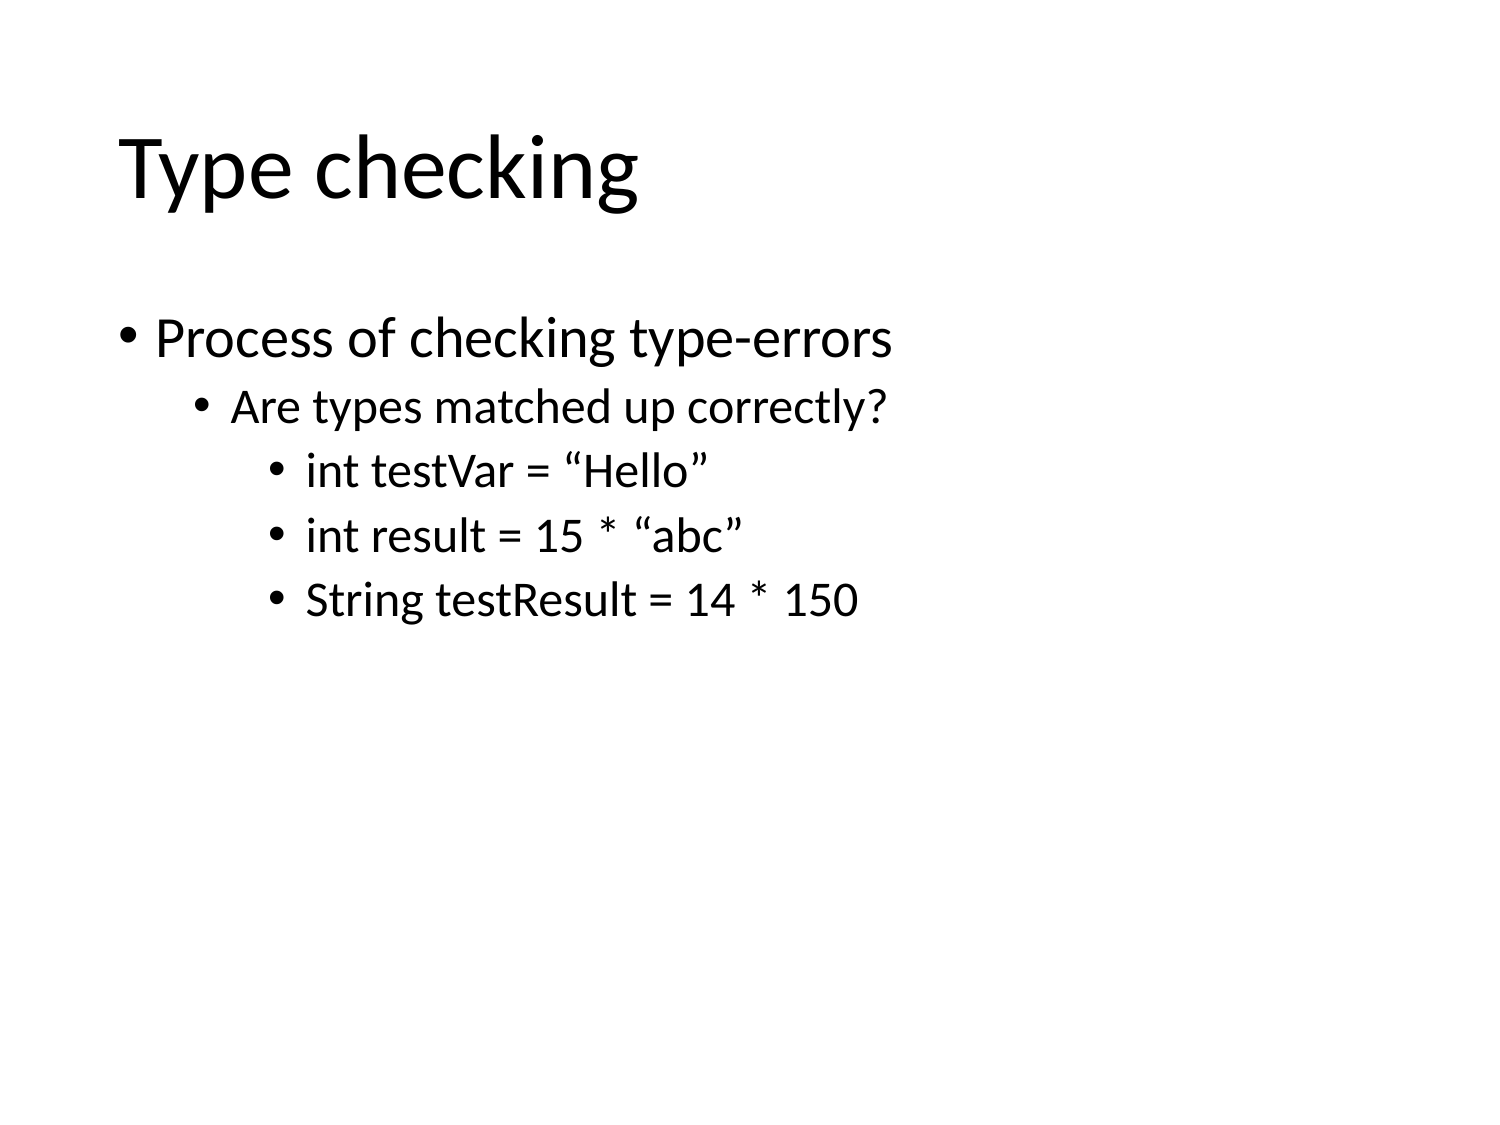

# Type checking
Process of checking type-errors
Are types matched up correctly?
int testVar = “Hello”
int result = 15 * “abc”
String testResult = 14 * 150